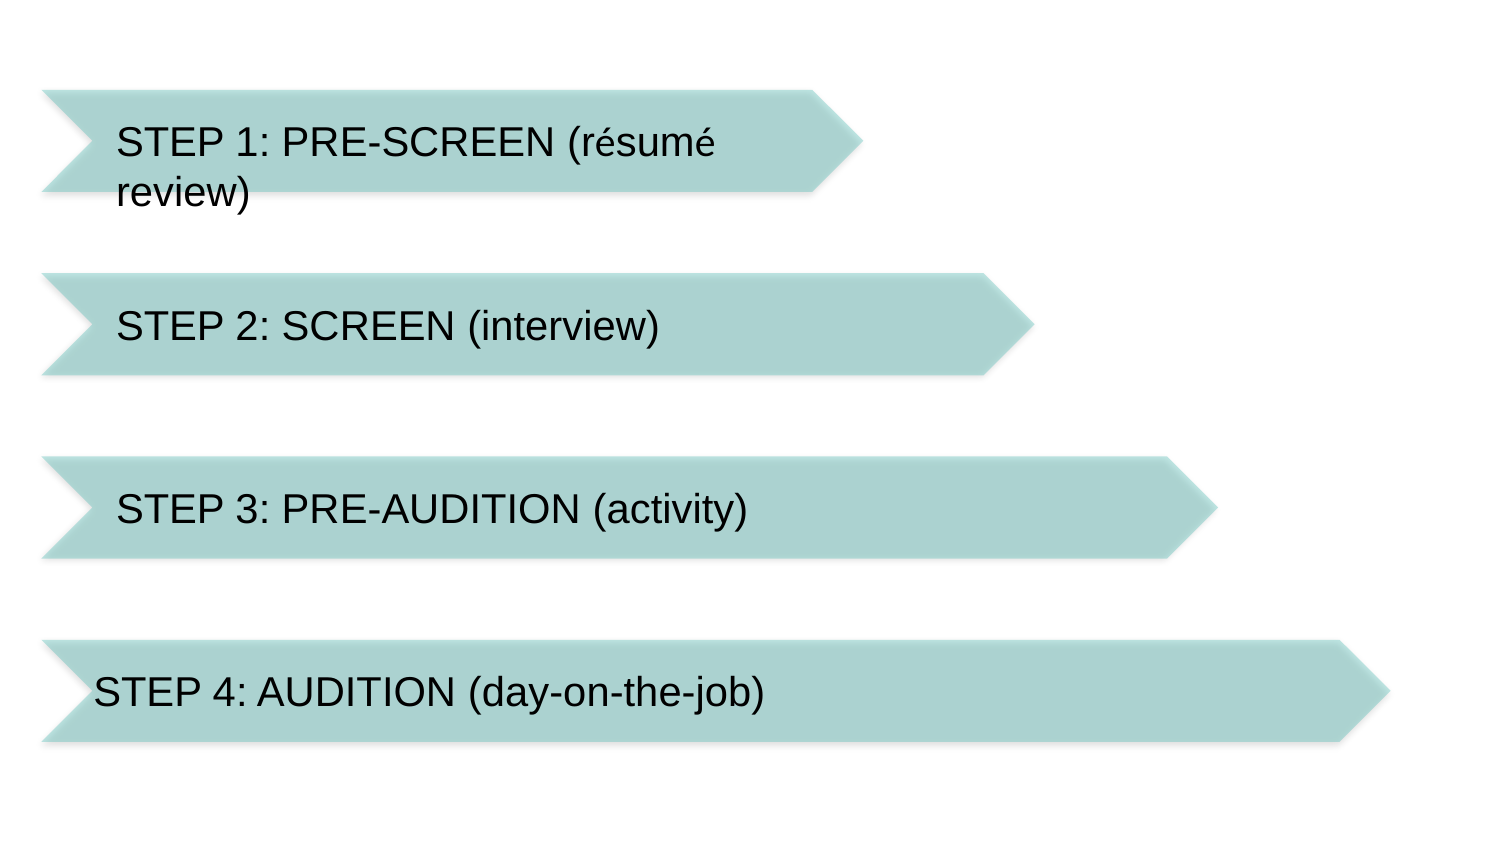

STEP 1: PRE-SCREEN (résumé review)

STEP 2: SCREEN (interview)

STEP 3: PRE-AUDITION (activity)

STEP 4: AUDITION (day-on-the-job)